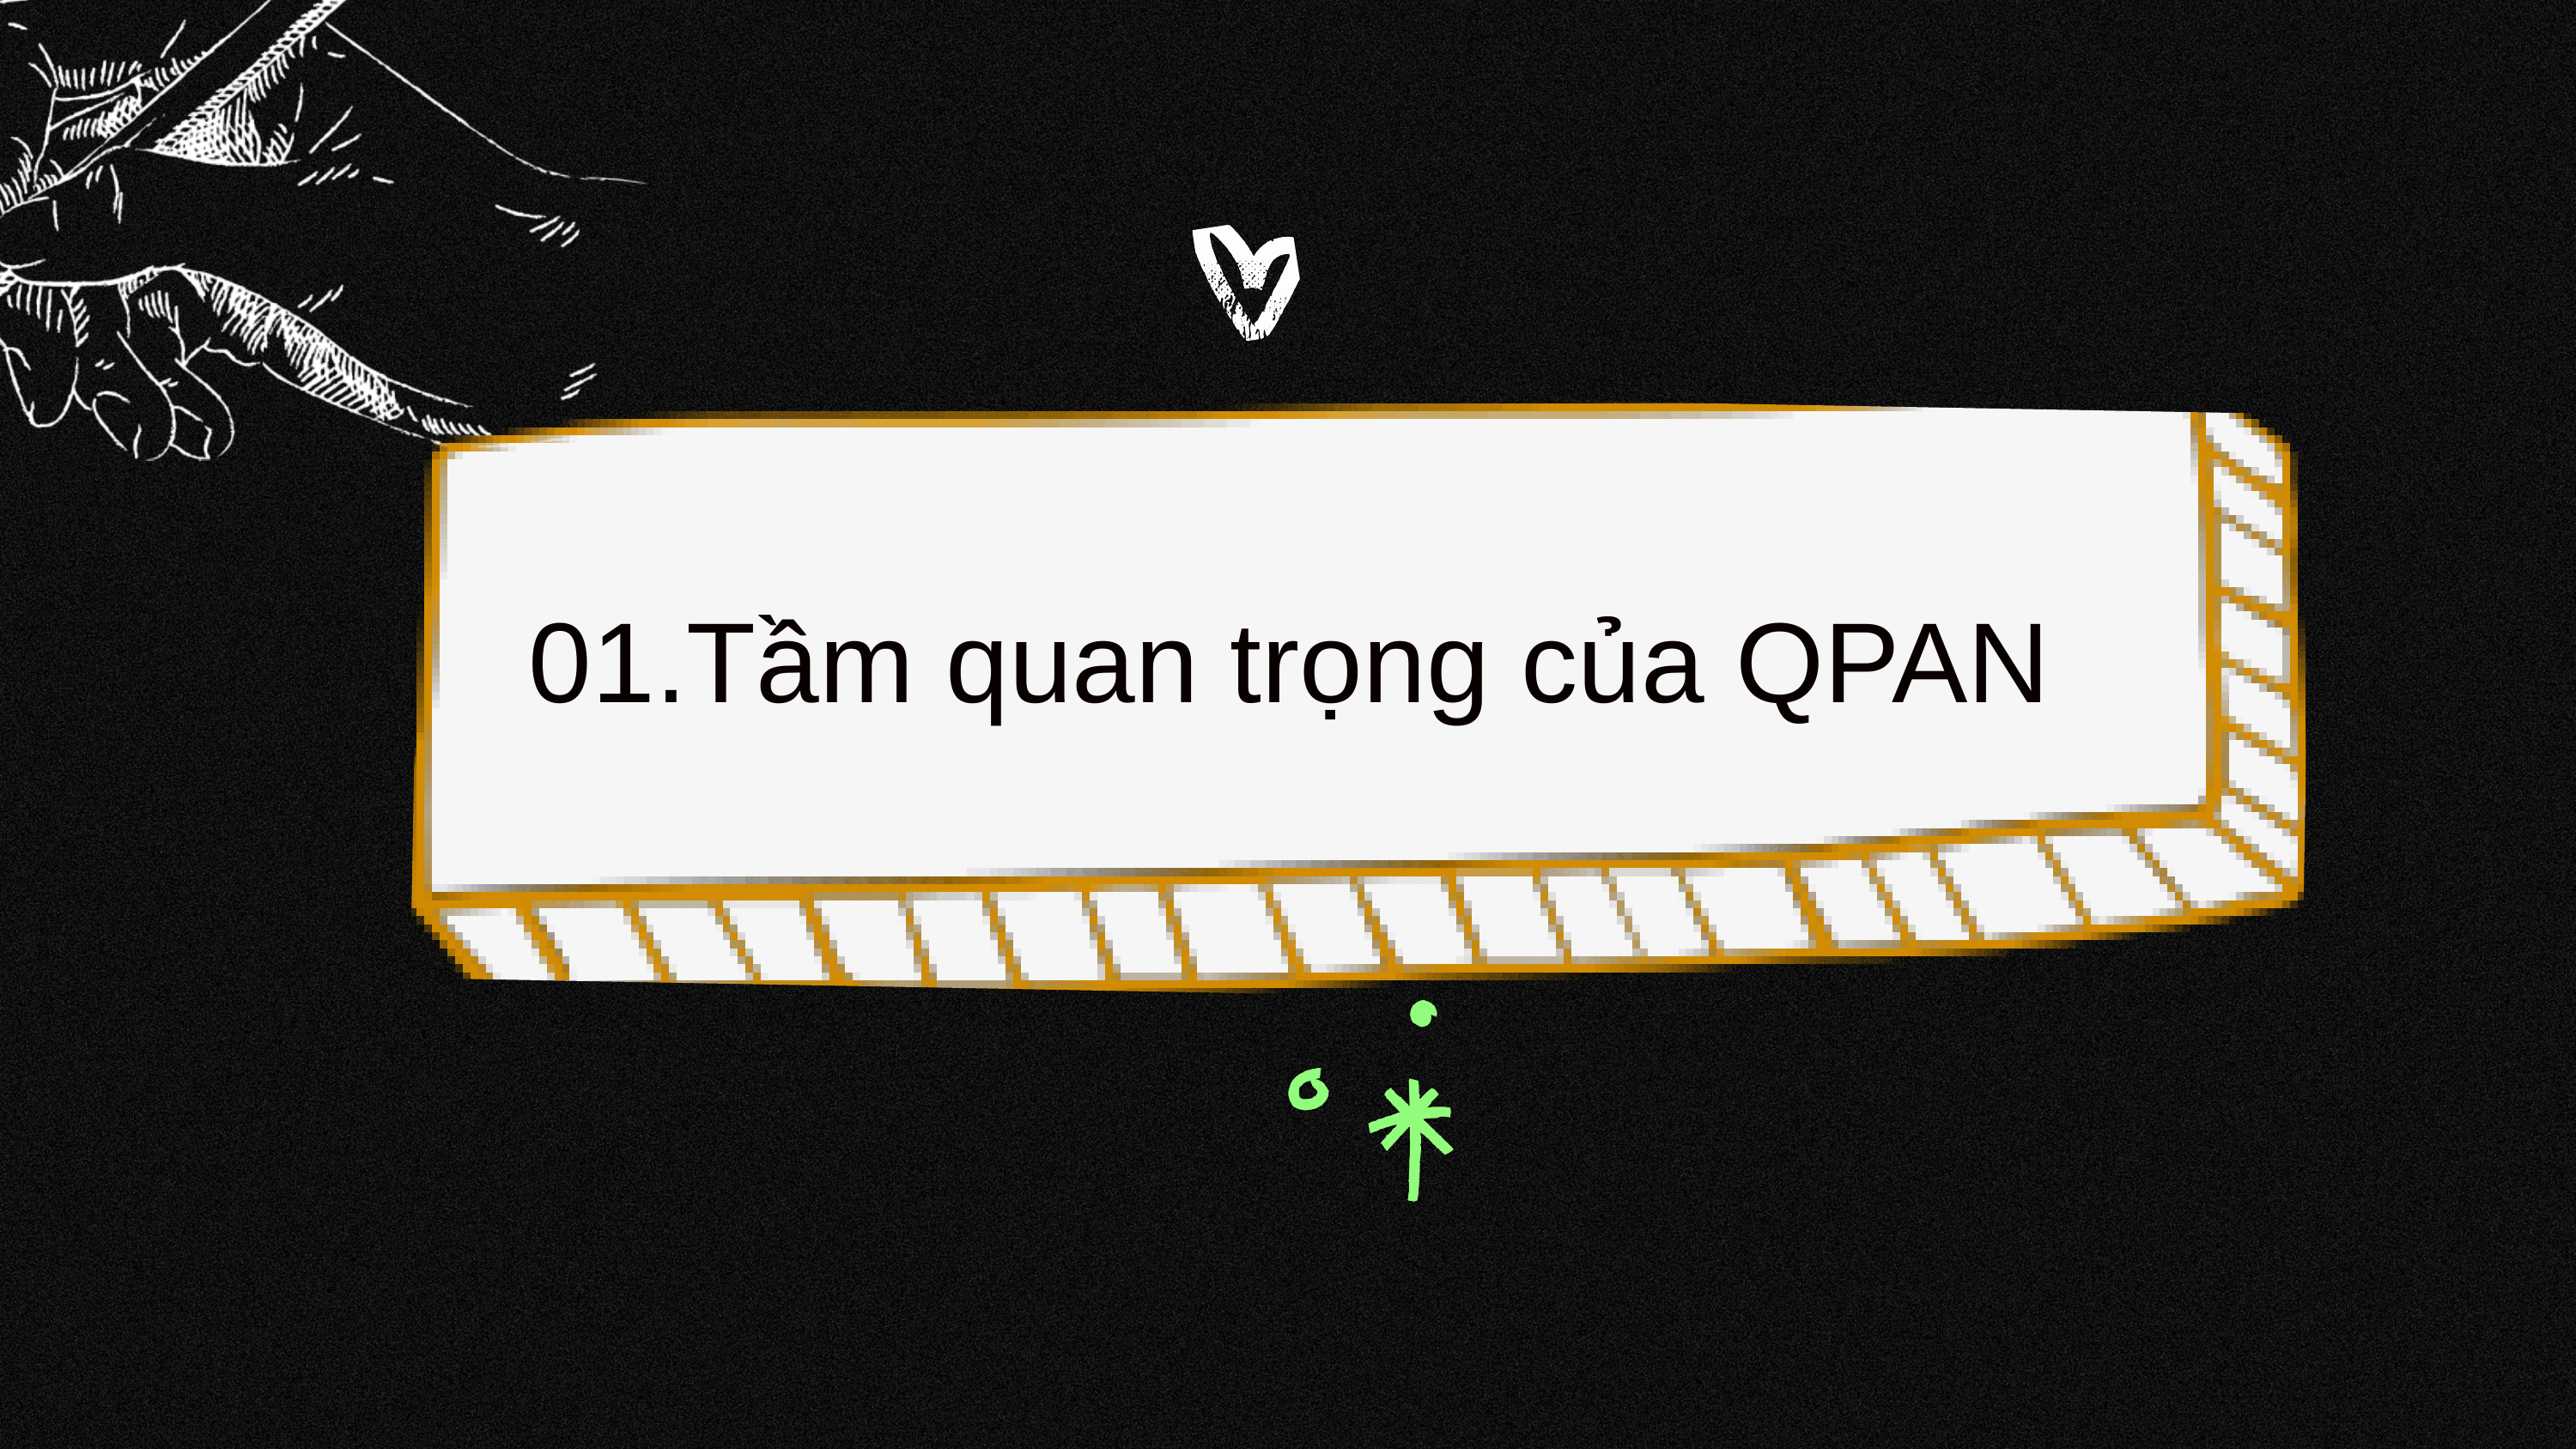

01.Tầm quan trọng của QPAN

01.Hoàn cảnh lịch sử